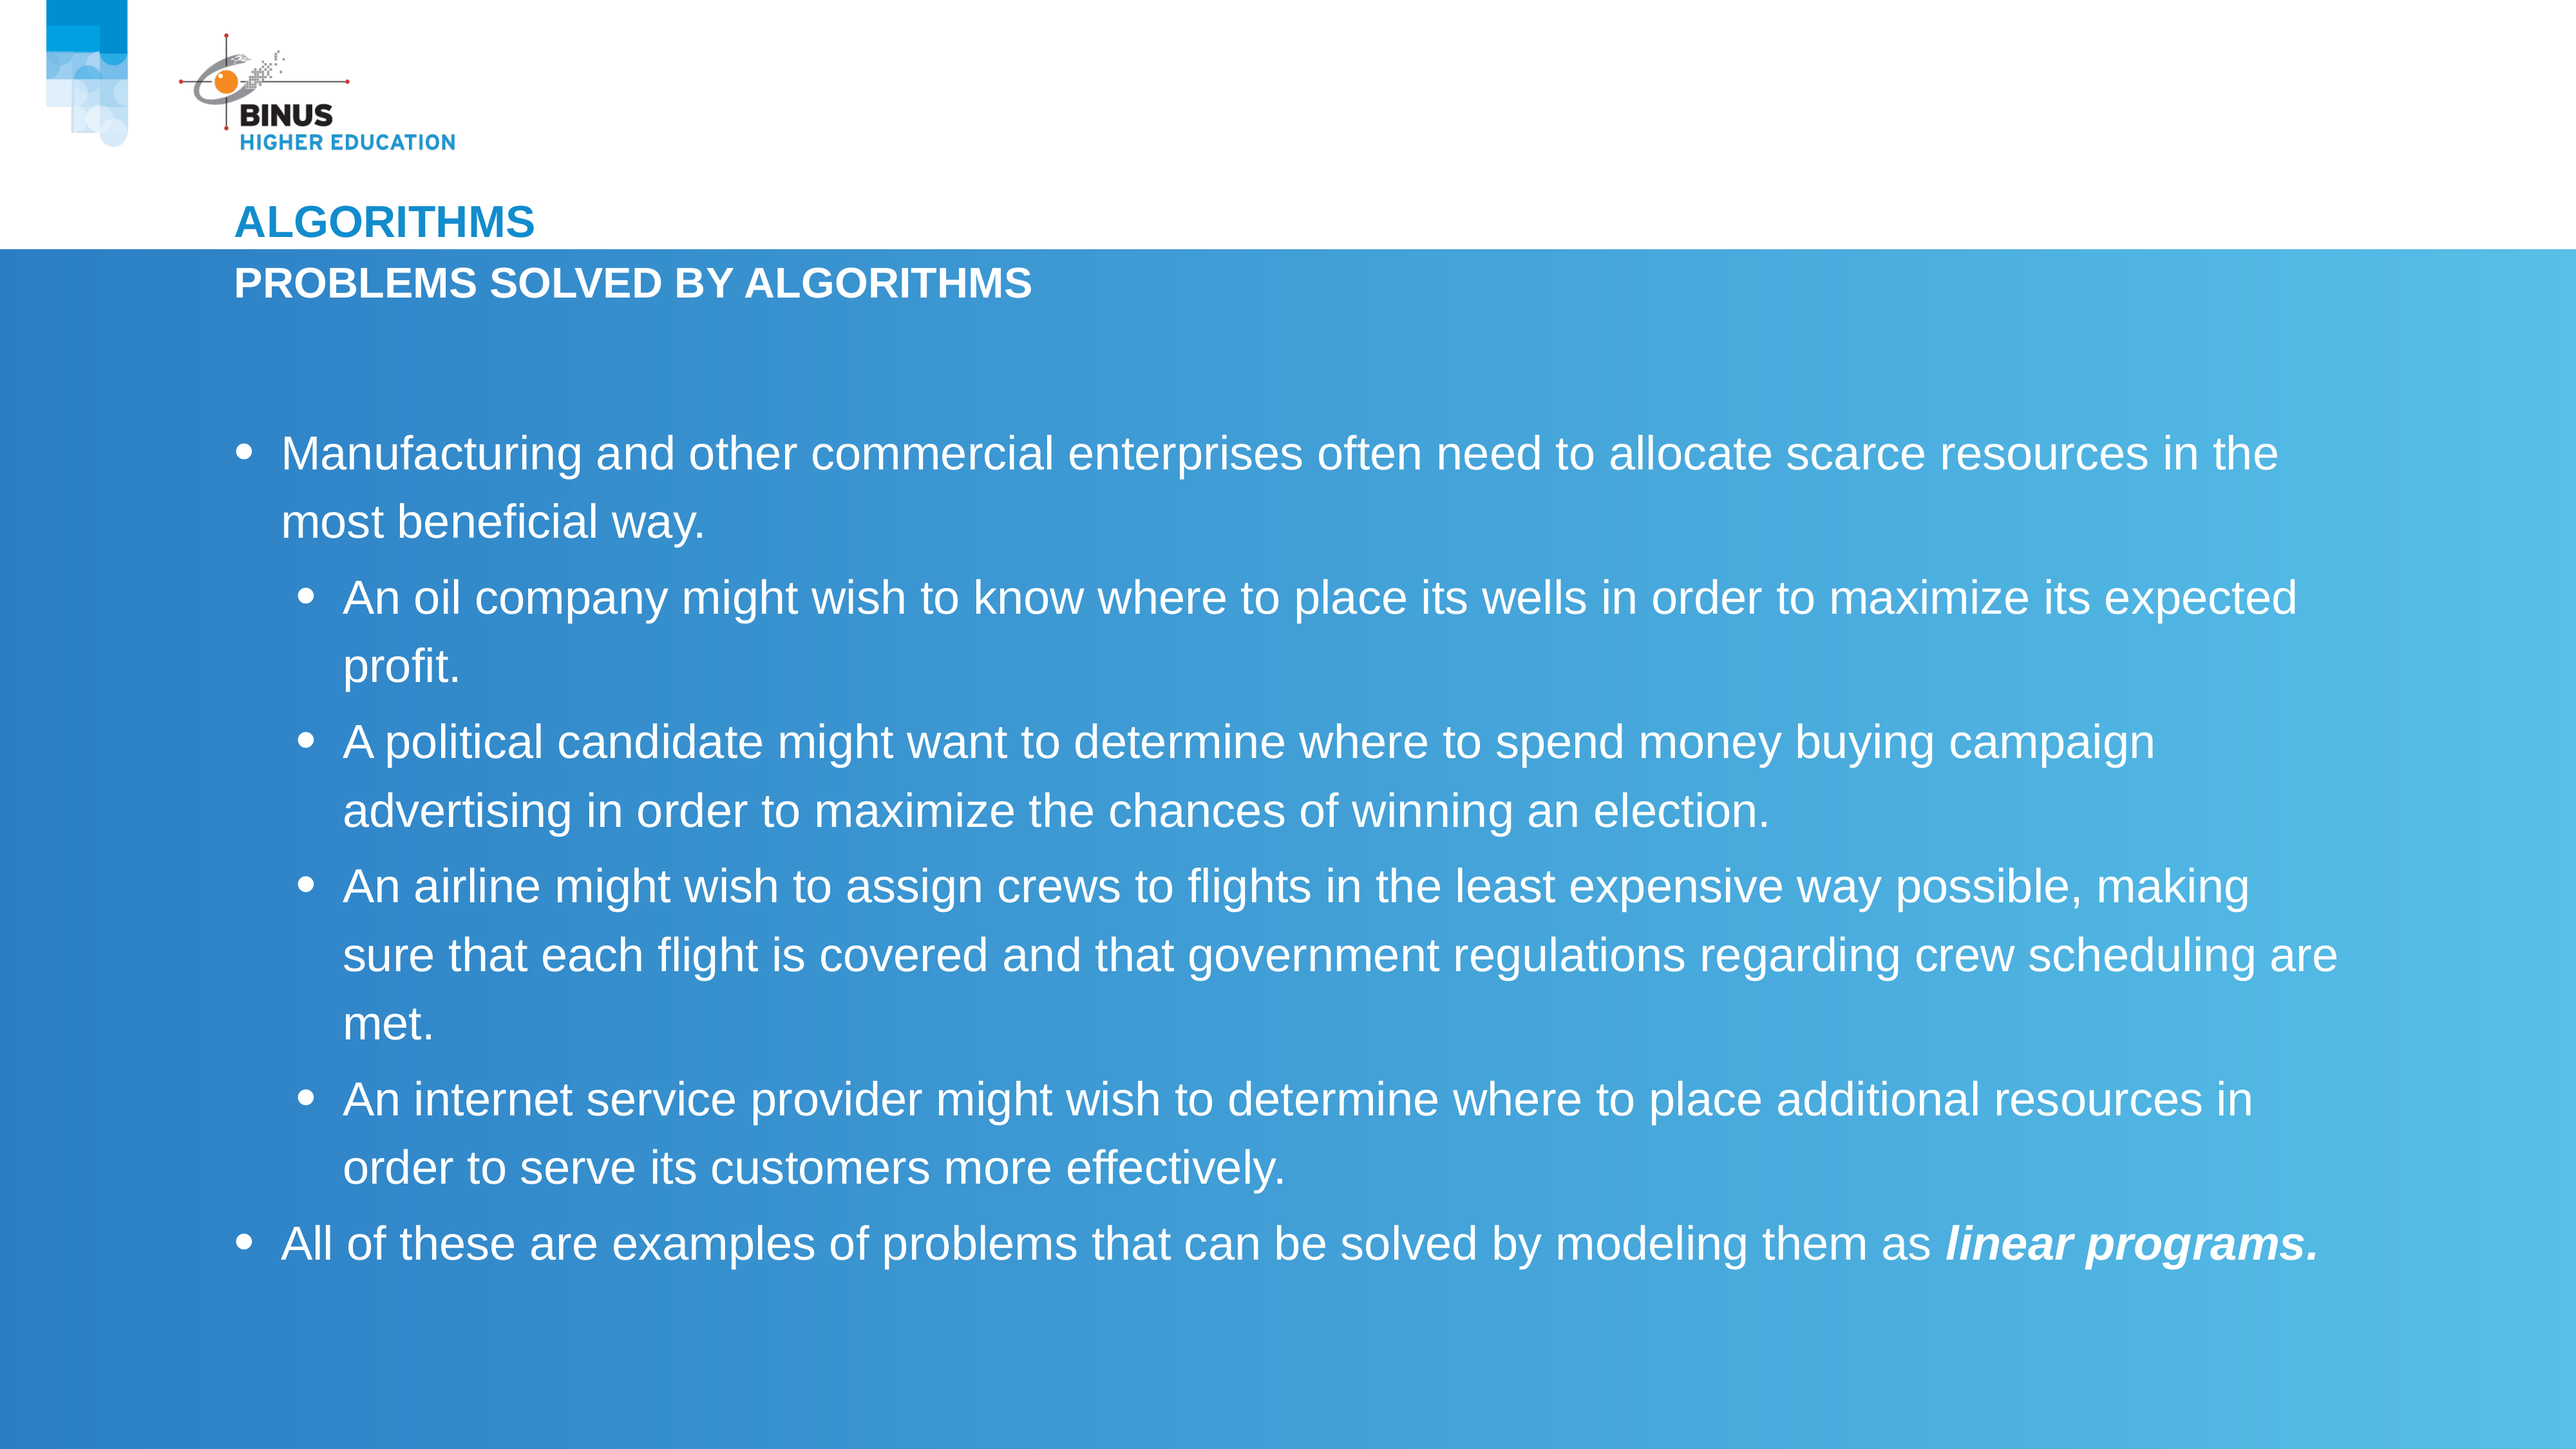

# Algorithms
Problems solved by algorithms
Manufacturing and other commercial enterprises often need to allocate scarce resources in the most beneficial way.
An oil company might wish to know where to place its wells in order to maximize its expected profit.
A political candidate might want to determine where to spend money buying campaign advertising in order to maximize the chances of winning an election.
An airline might wish to assign crews to flights in the least expensive way possible, making sure that each flight is covered and that government regulations regarding crew scheduling are met.
An internet service provider might wish to determine where to place additional resources in order to serve its customers more effectively.
All of these are examples of problems that can be solved by modeling them as linear programs.